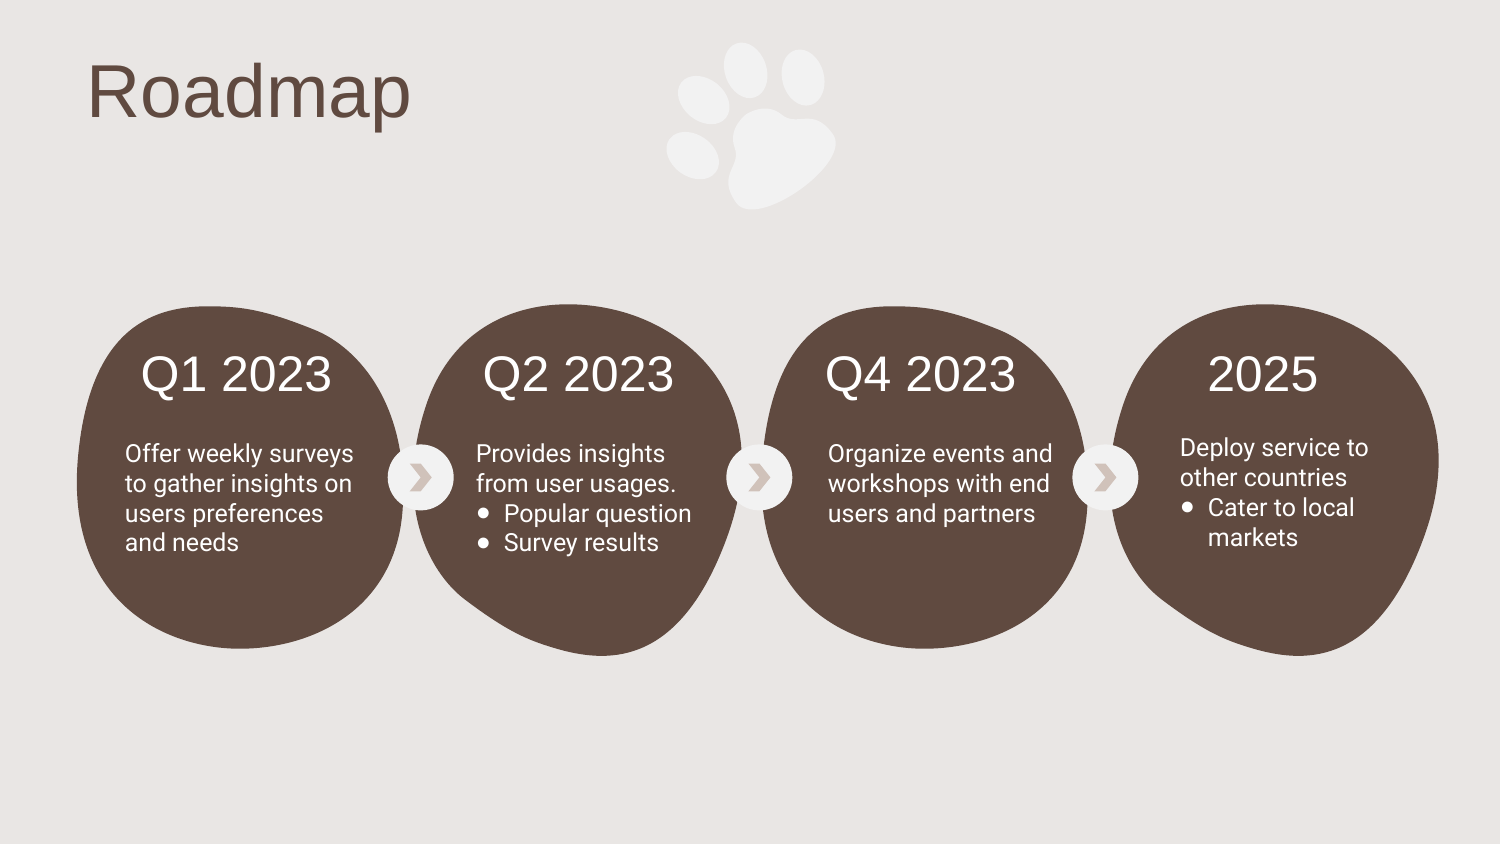

# Roadmap

Q1 2023
Q2 2023
Q4 2023
2025
Deploy service to other countries
Cater to local markets
Offer weekly surveys to gather insights on users preferences and needs
Provides insights from user usages.
Popular question
Survey results
Organize events and workshops with end users and partners